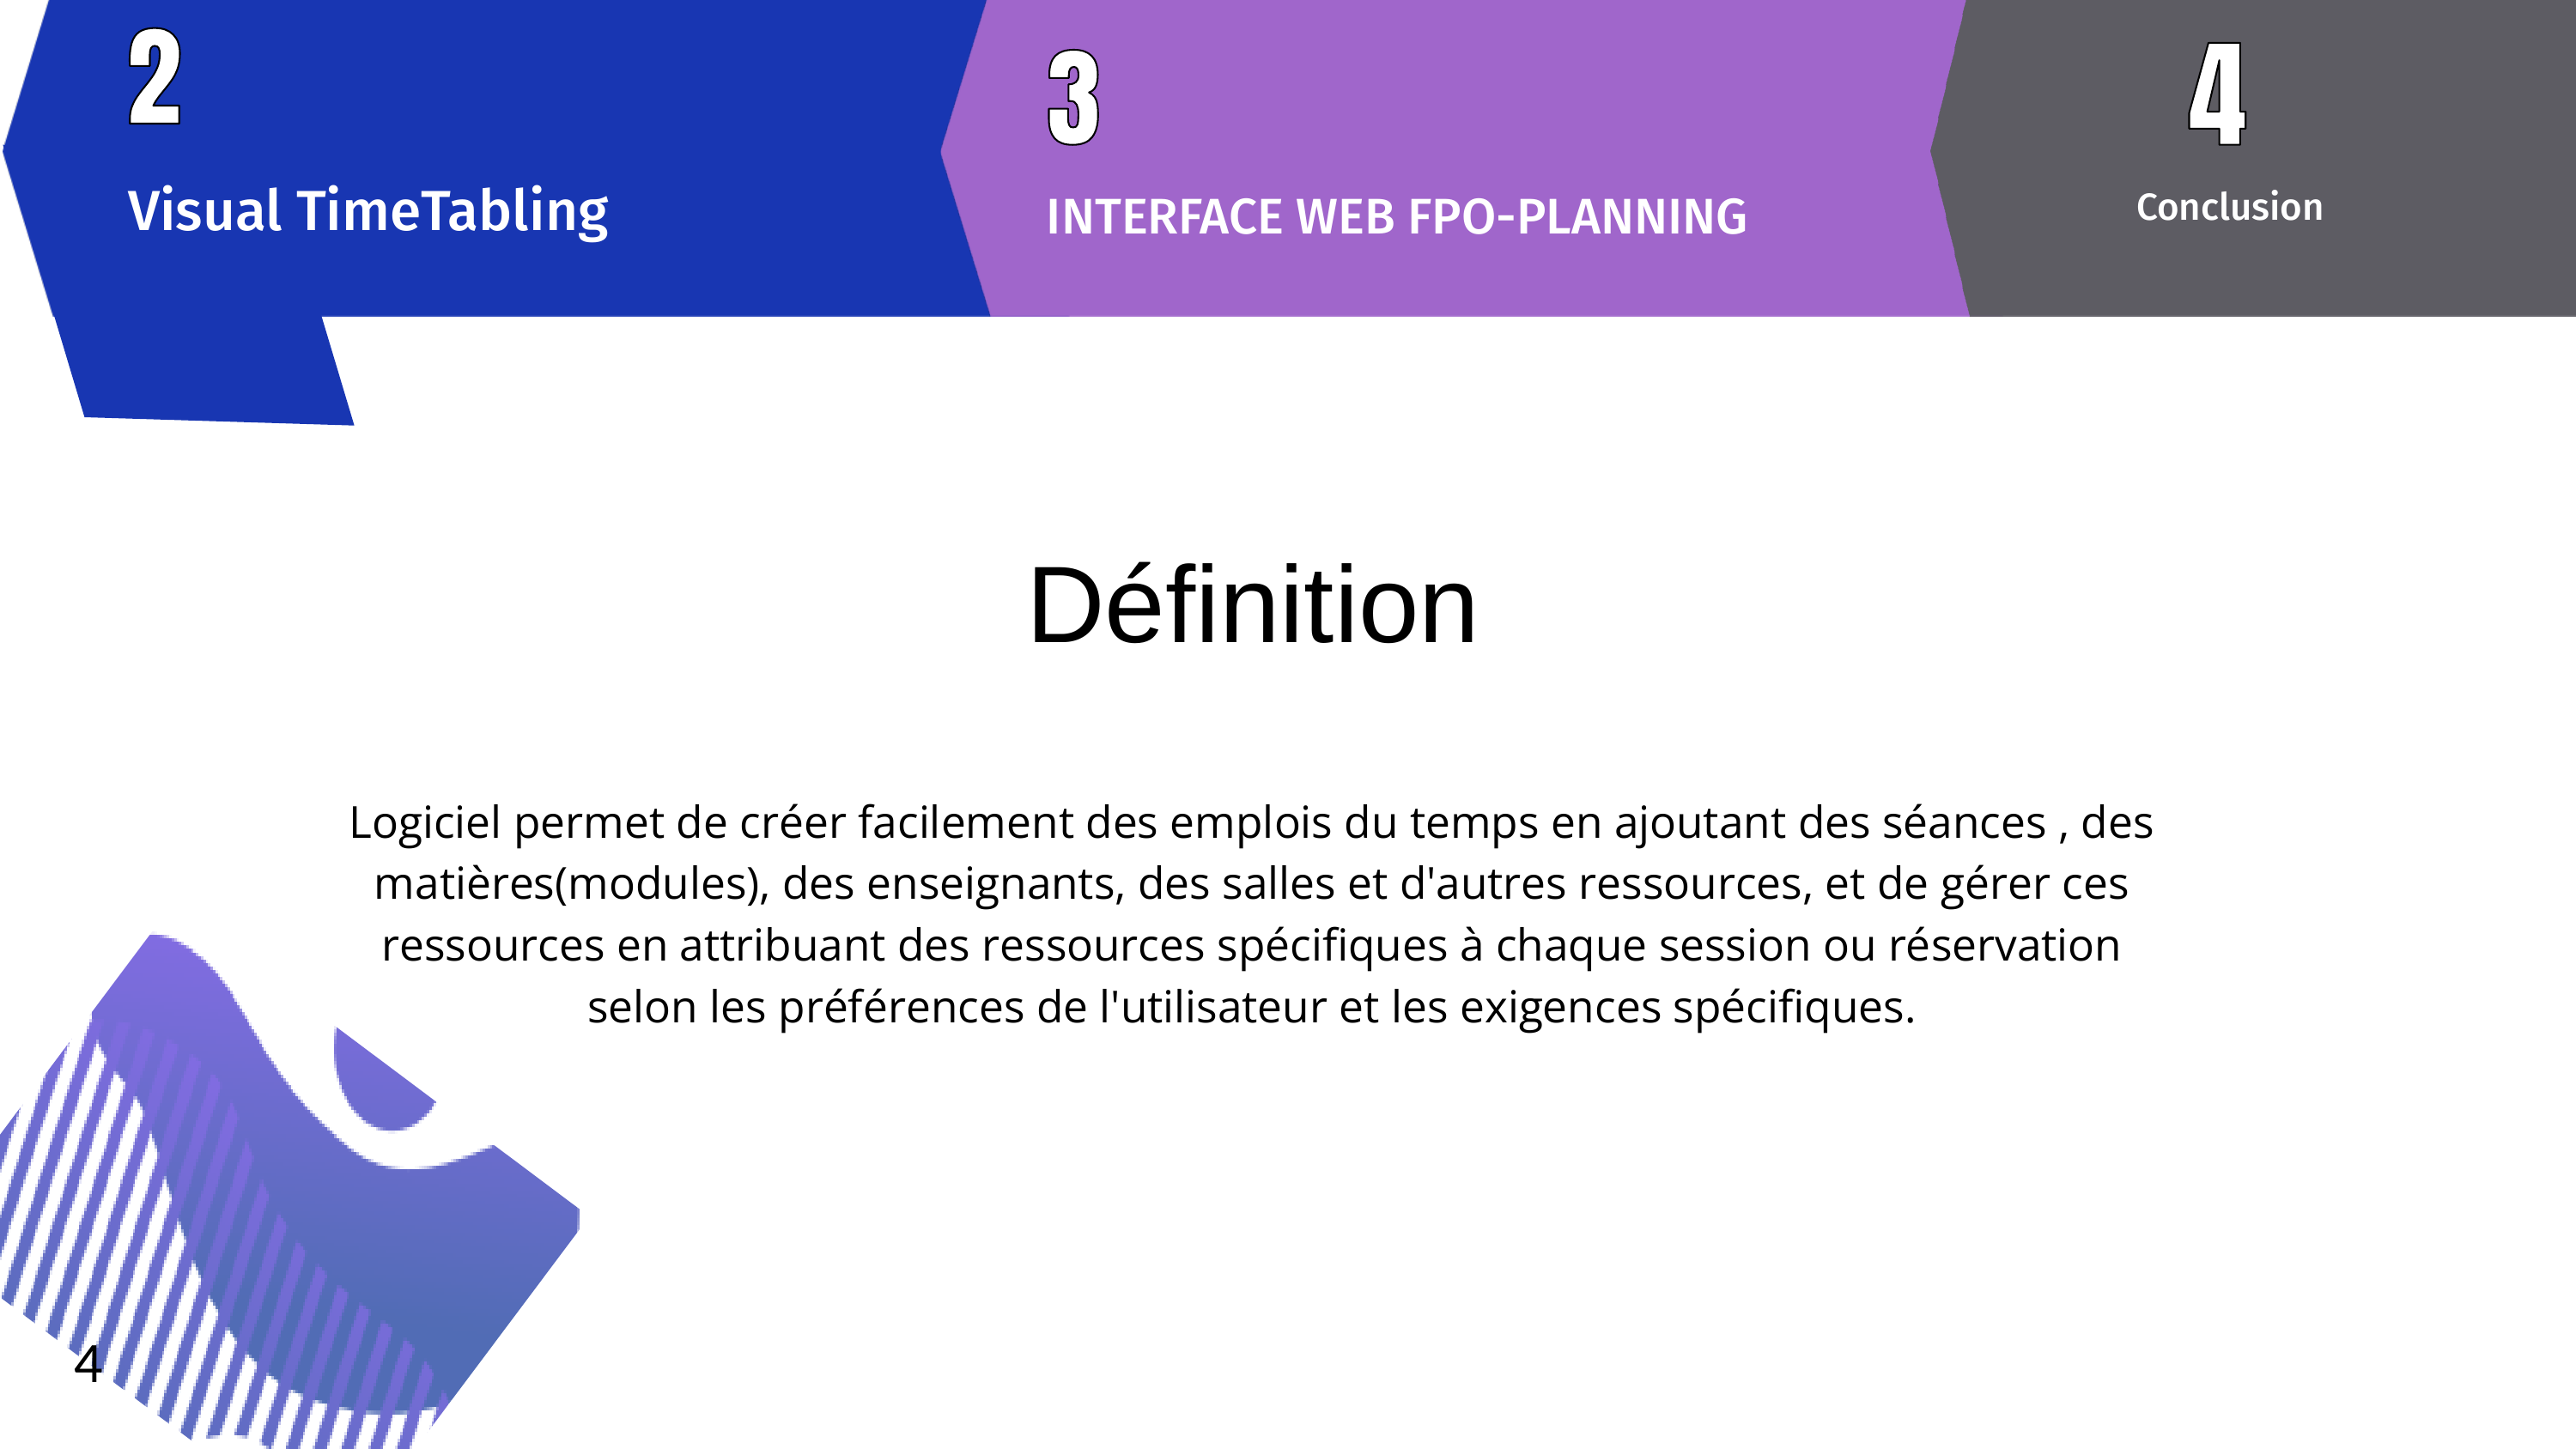

Visual TimeTabling
INTERFACE WEB FPO-PLANNING
Conclusion
Définition
Logiciel permet de créer facilement des emplois du temps en ajoutant des séances , des matières(modules), des enseignants, des salles et d'autres ressources, et de gérer ces ressources en attribuant des ressources spécifiques à chaque session ou réservation selon les préférences de l'utilisateur et les exigences spécifiques.

4